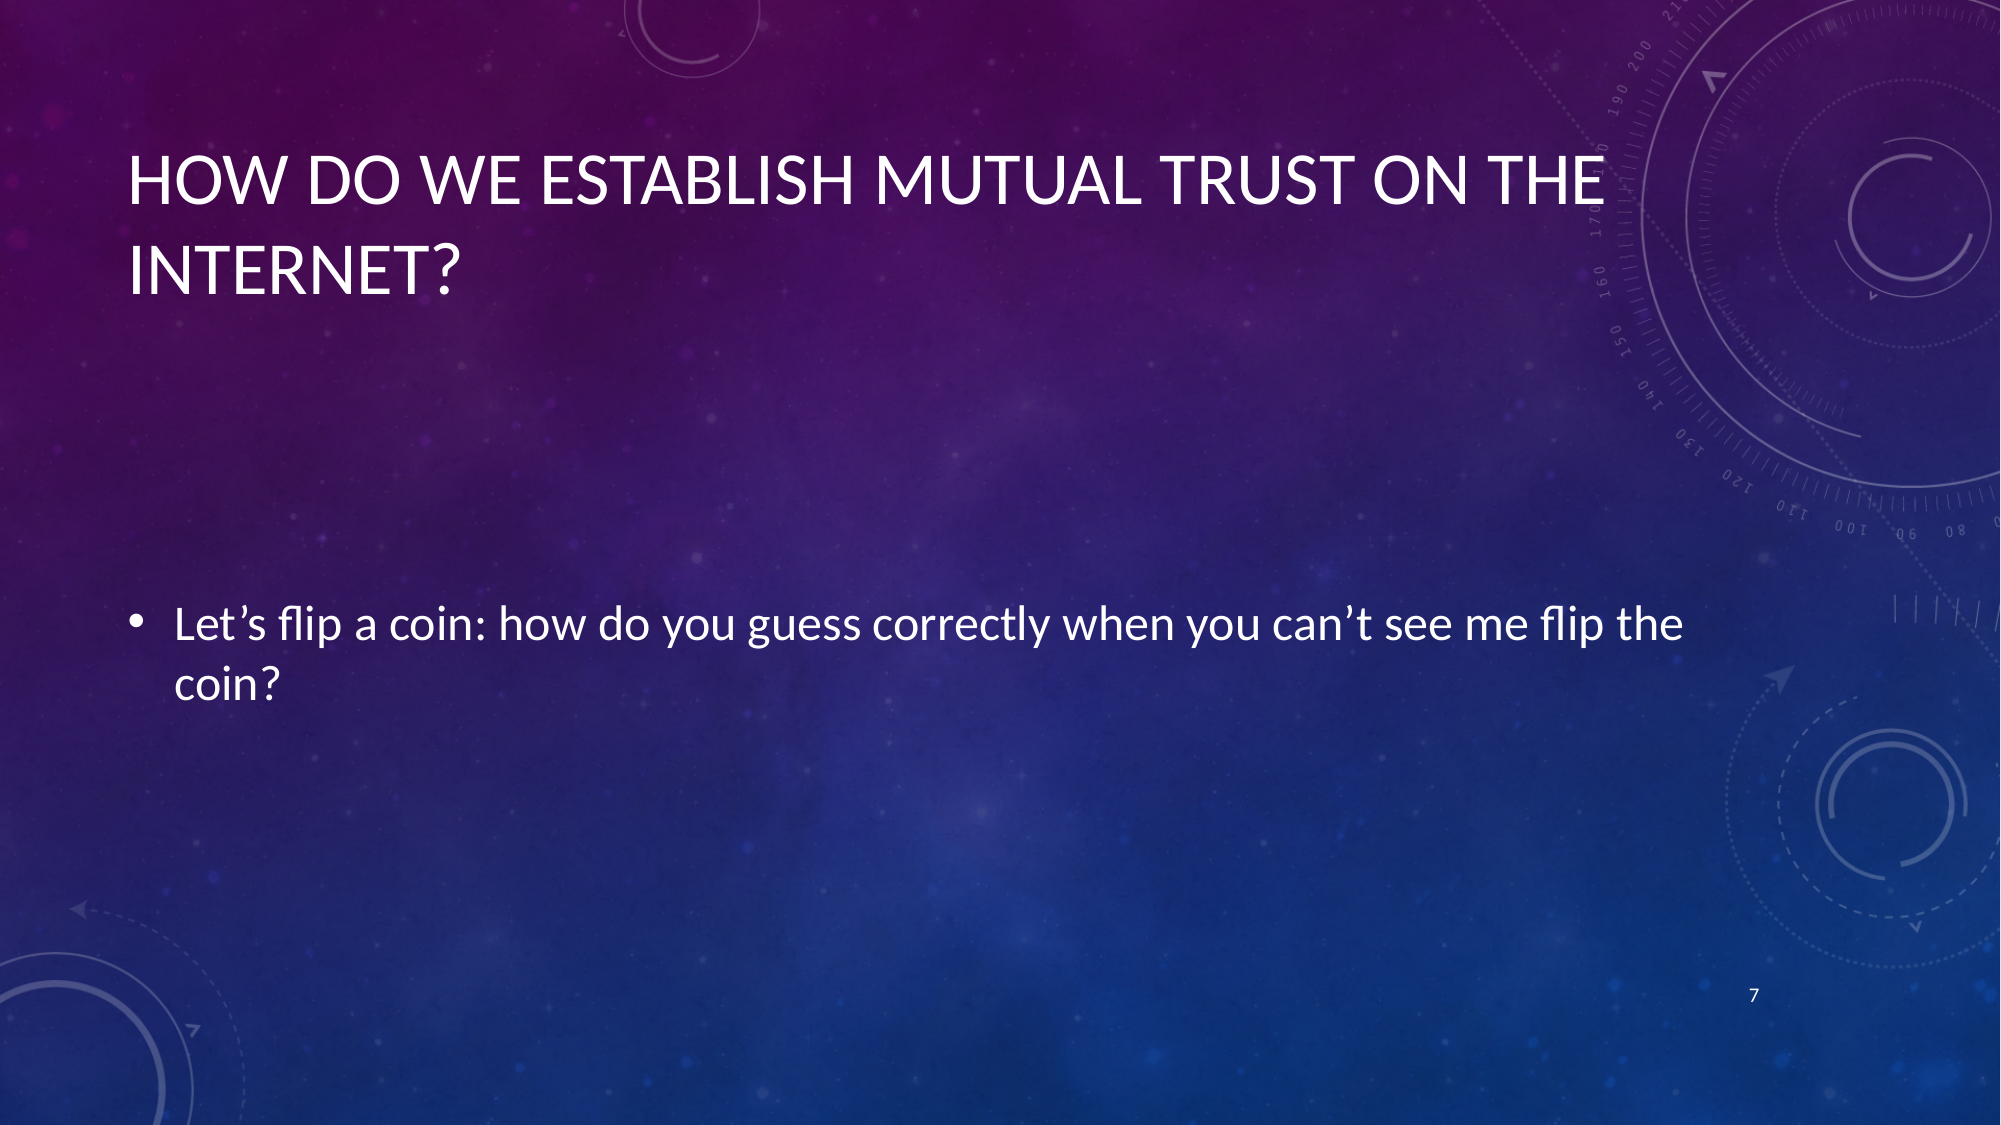

# HOW DO WE ESTABLISH MUTUAL TRUST ON THE INTERNET?
Let’s flip a coin: how do you guess correctly when you can’t see me flip the coin?
7